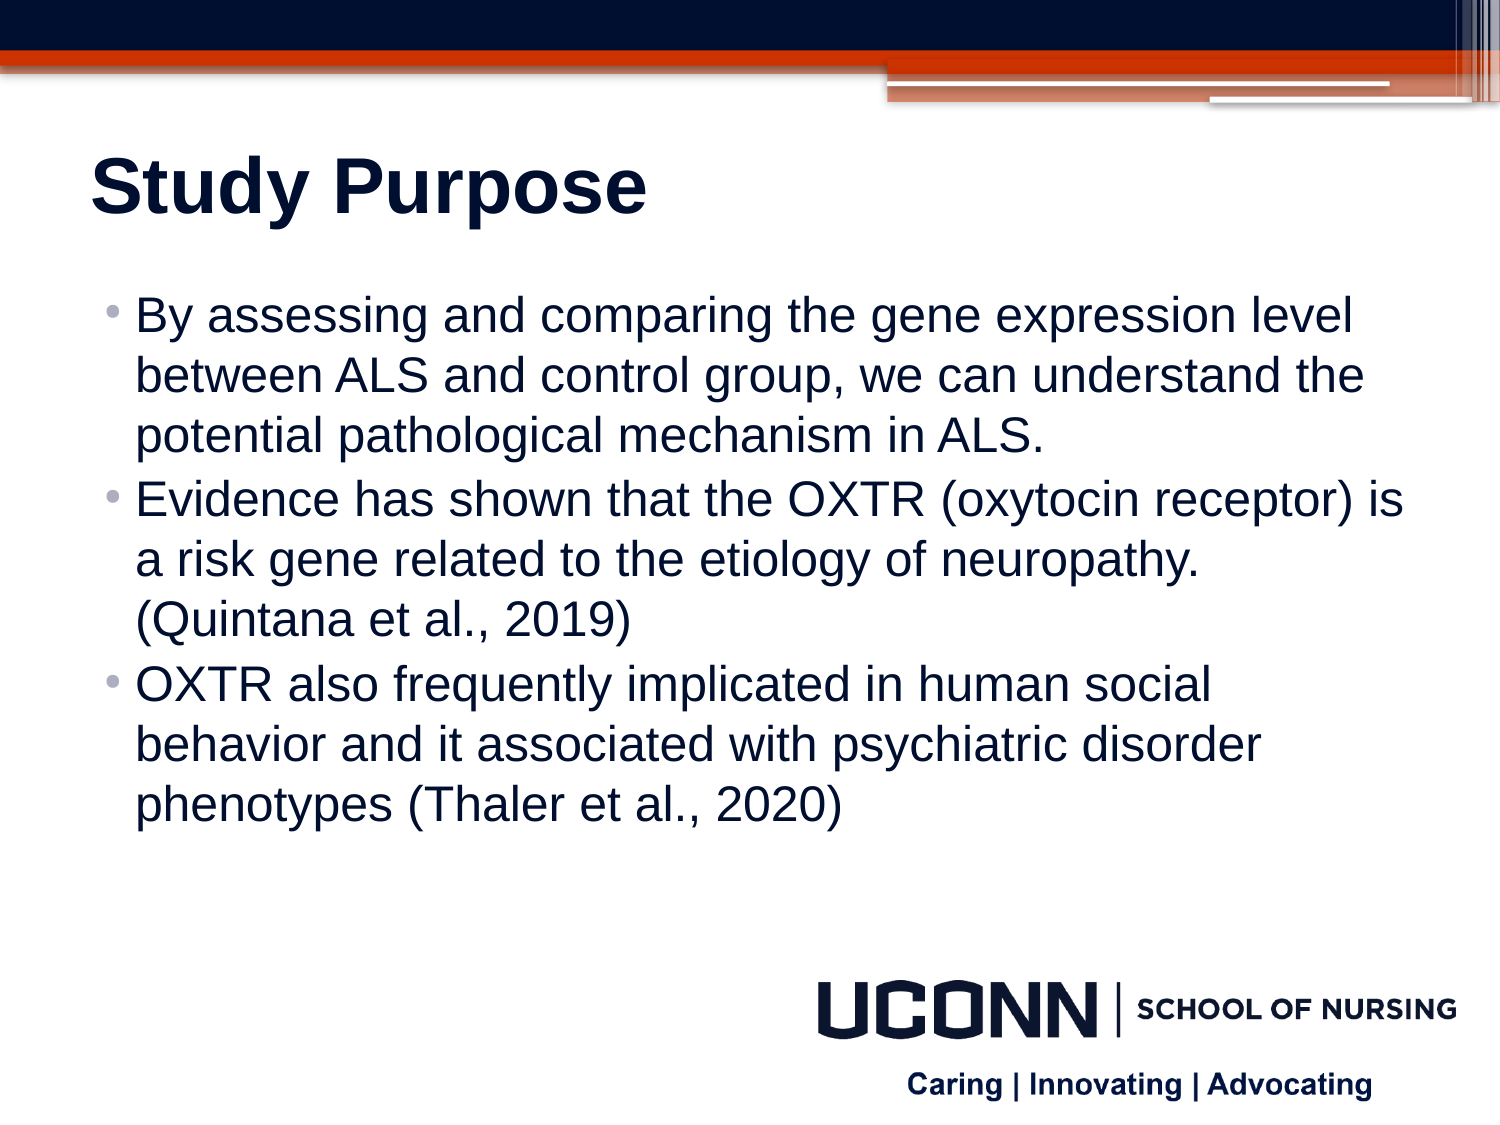

# Study Purpose
By assessing and comparing the gene expression level between ALS and control group, we can understand the potential pathological mechanism in ALS.
Evidence has shown that the OXTR (oxytocin receptor) is a risk gene related to the etiology of neuropathy. (Quintana et al., 2019)
OXTR also frequently implicated in human social behavior and it associated with psychiatric disorder phenotypes (Thaler et al., 2020)